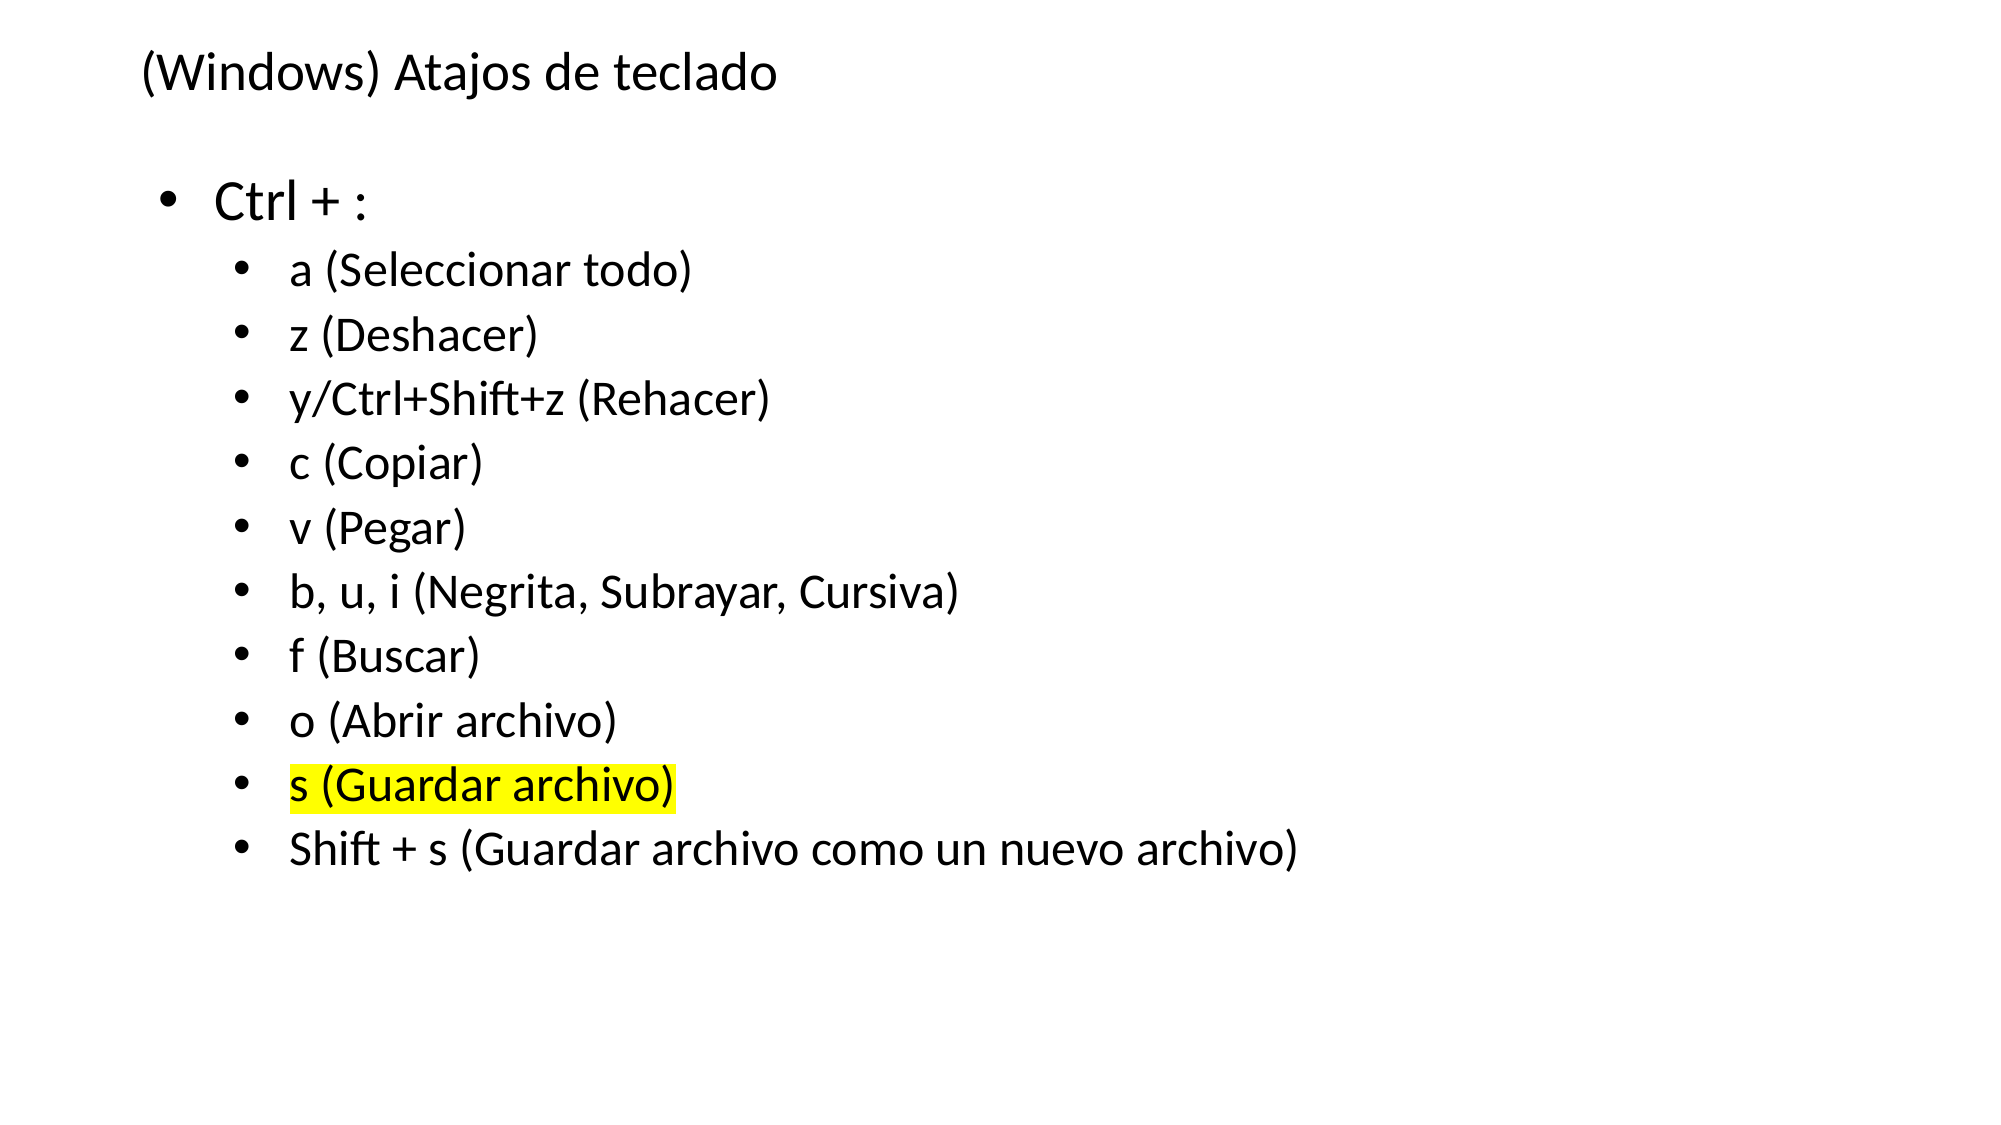

# (Windows) Atajos de teclado
Ctrl + :
a (Seleccionar todo)
z (Deshacer)
y/Ctrl+Shift+z (Rehacer)
c (Copiar)
v (Pegar)
b, u, i (Negrita, Subrayar, Cursiva)
f (Buscar)
o (Abrir archivo)
s (Guardar archivo)
Shift + s (Guardar archivo como un nuevo archivo)